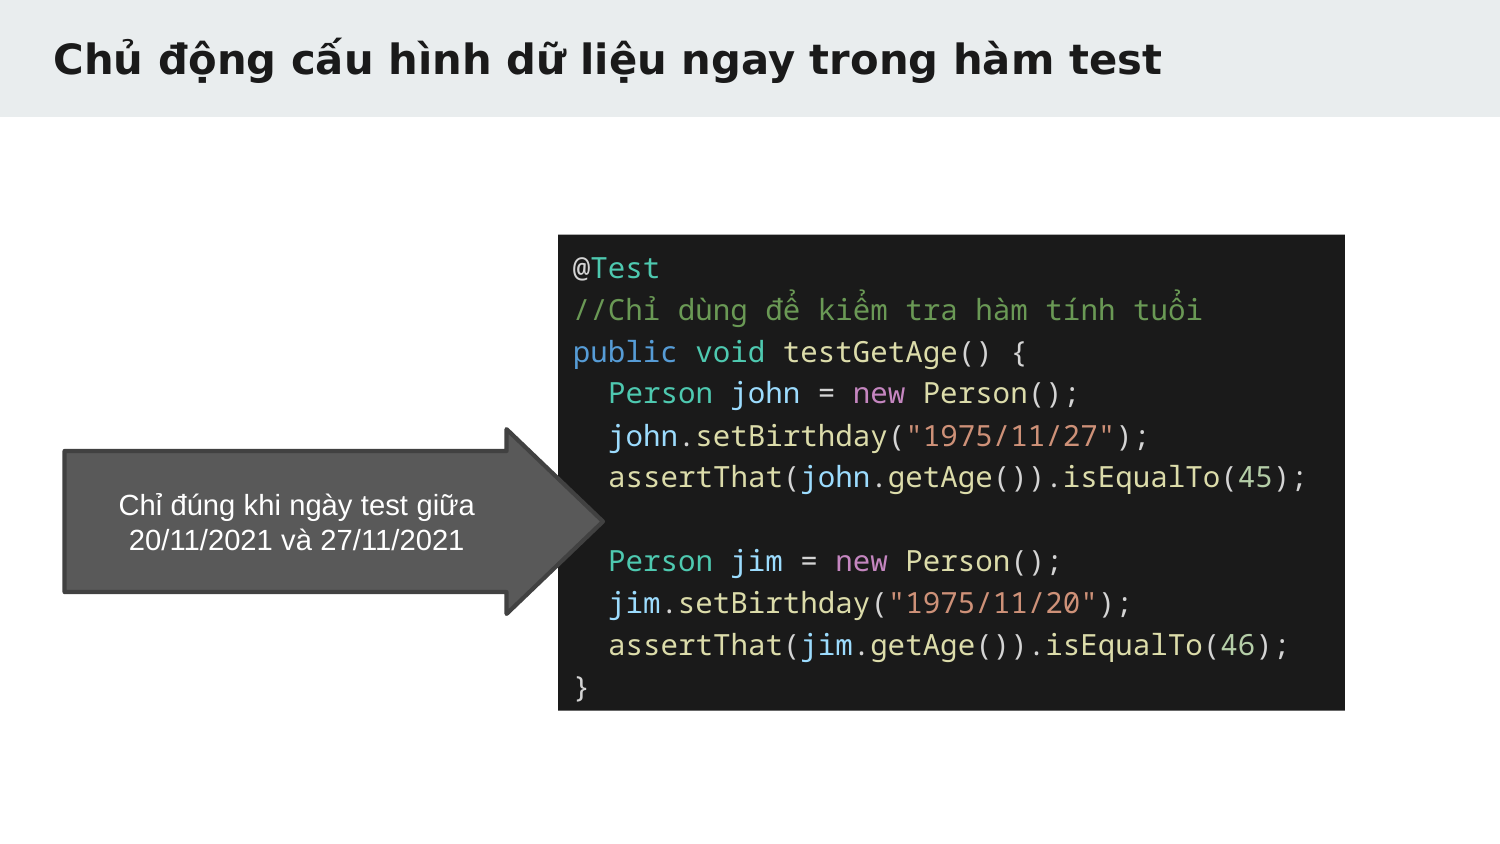

# Chủ động cấu hình dữ liệu ngay trong hàm test
@Test
//Chỉ dùng để kiểm tra hàm tính tuổi
public void testGetAge() {
  Person john = new Person();
  john.setBirthday("1975/11/27");
  assertThat(john.getAge()).isEqualTo(45);
  Person jim = new Person();
  jim.setBirthday("1975/11/20");
  assertThat(jim.getAge()).isEqualTo(46);
}
Chỉ đúng khi ngày test giữa 20/11/2021 và 27/11/2021